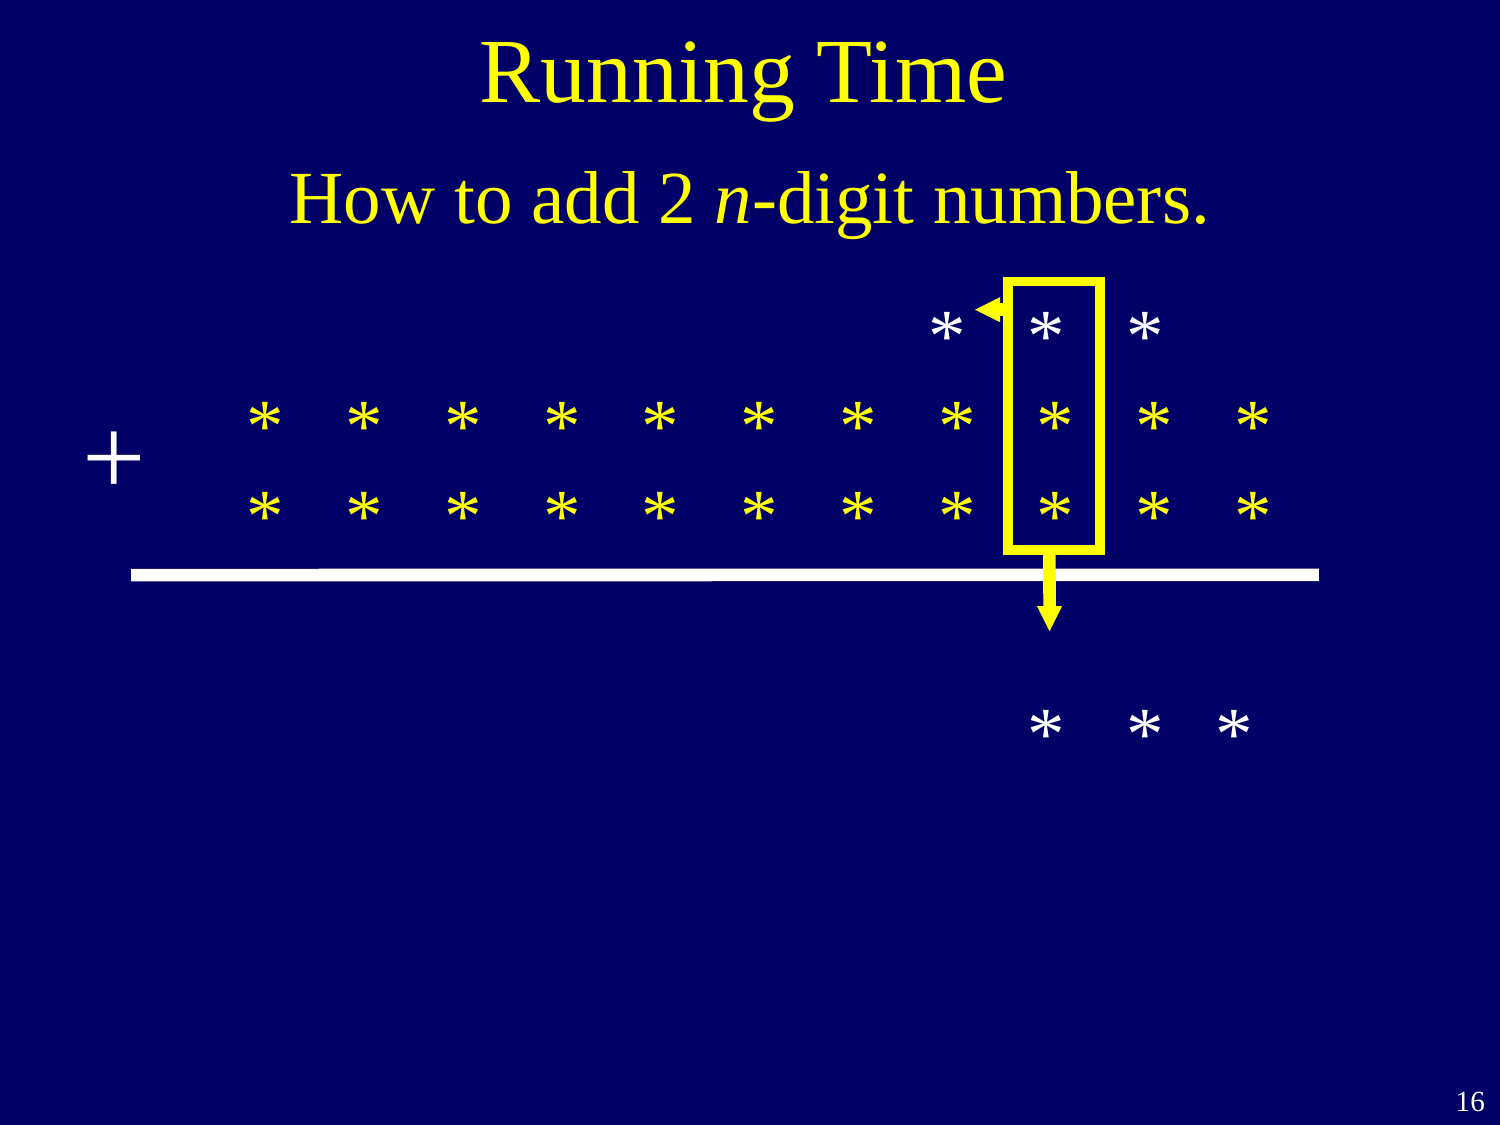

Running Time
# How to add 2 n-digit numbers.
*
*

*
*

*
*

*
*

*
*

*
*

*
*

*
*
*

*
*
*
*
*
*
*
*
*
*
*

+